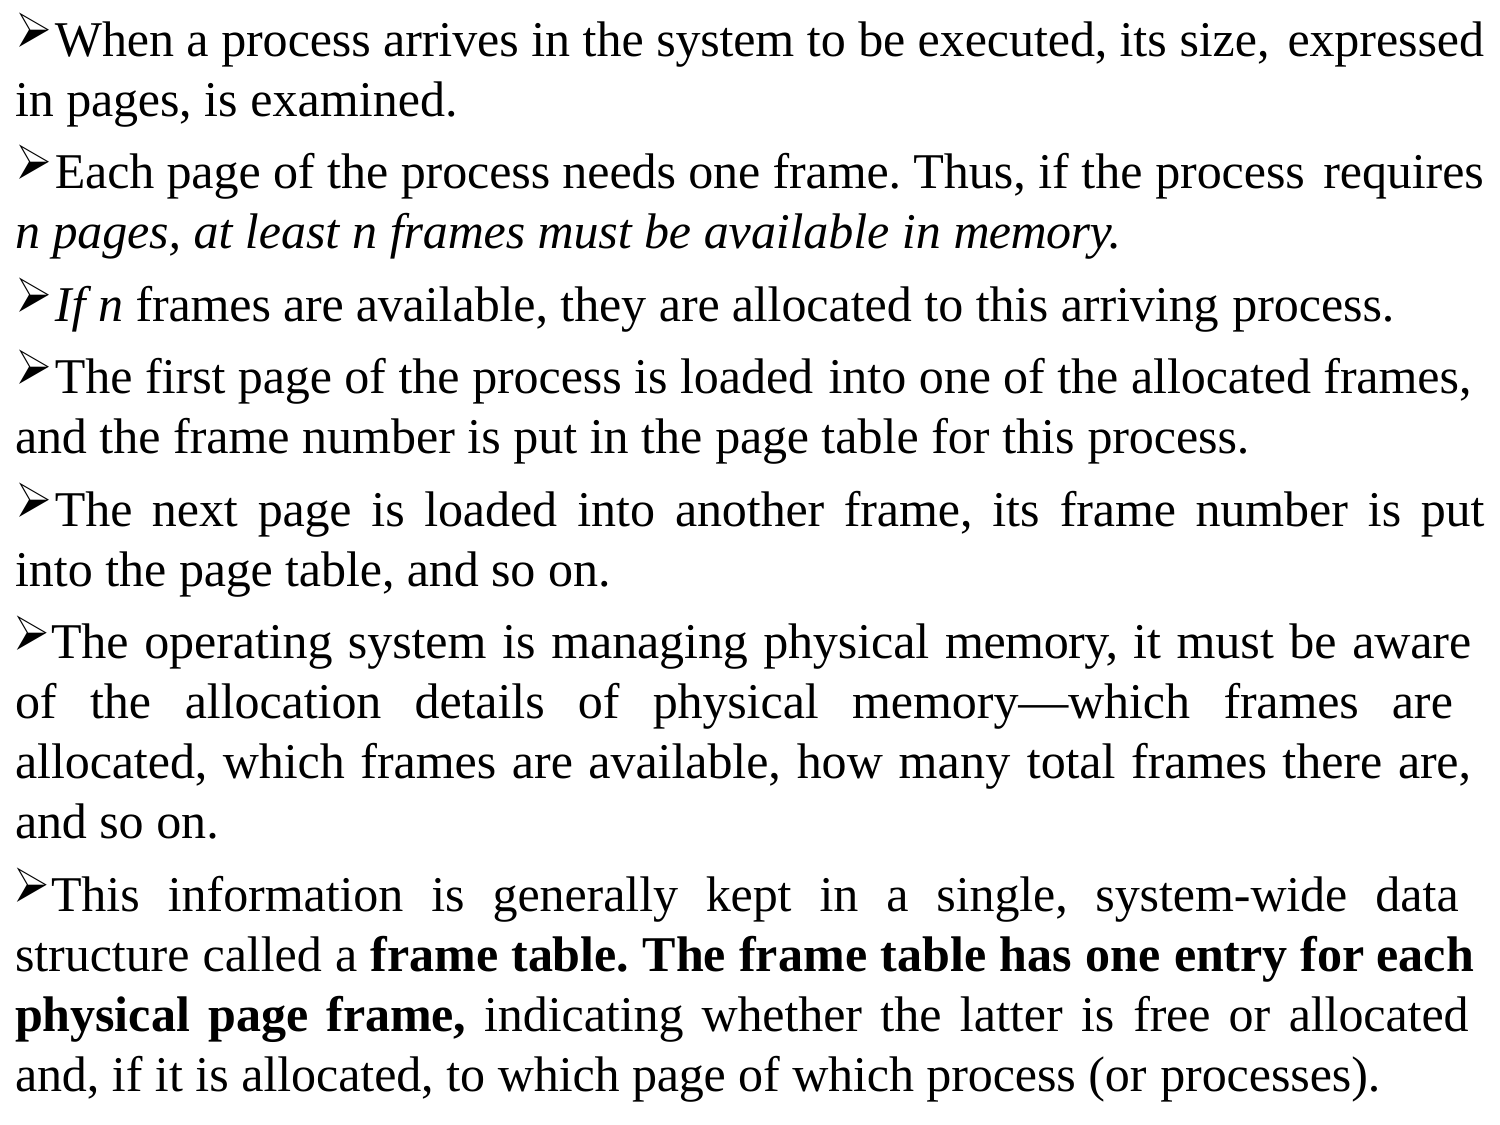

When a process arrives in the system to be executed, its size, expressed
in pages, is examined.
Each page of the process needs one frame. Thus, if the process requires
n pages, at least n frames must be available in memory.
If n frames are available, they are allocated to this arriving process.
The first page of the process is loaded into one of the allocated frames,
and the frame number is put in the page table for this process.
The next page is loaded into another frame, its frame number is put
into the page table, and so on.
The operating system is managing physical memory, it must be aware  of the allocation details of physical memory—which frames are  allocated, which frames are available, how many total frames there are,  and so on.
This information is generally kept in a single, system-wide data  structure called a frame table. The frame table has one entry for each  physical page frame, indicating whether the latter is free or allocated  and, if it is allocated, to which page of which process (or processes).